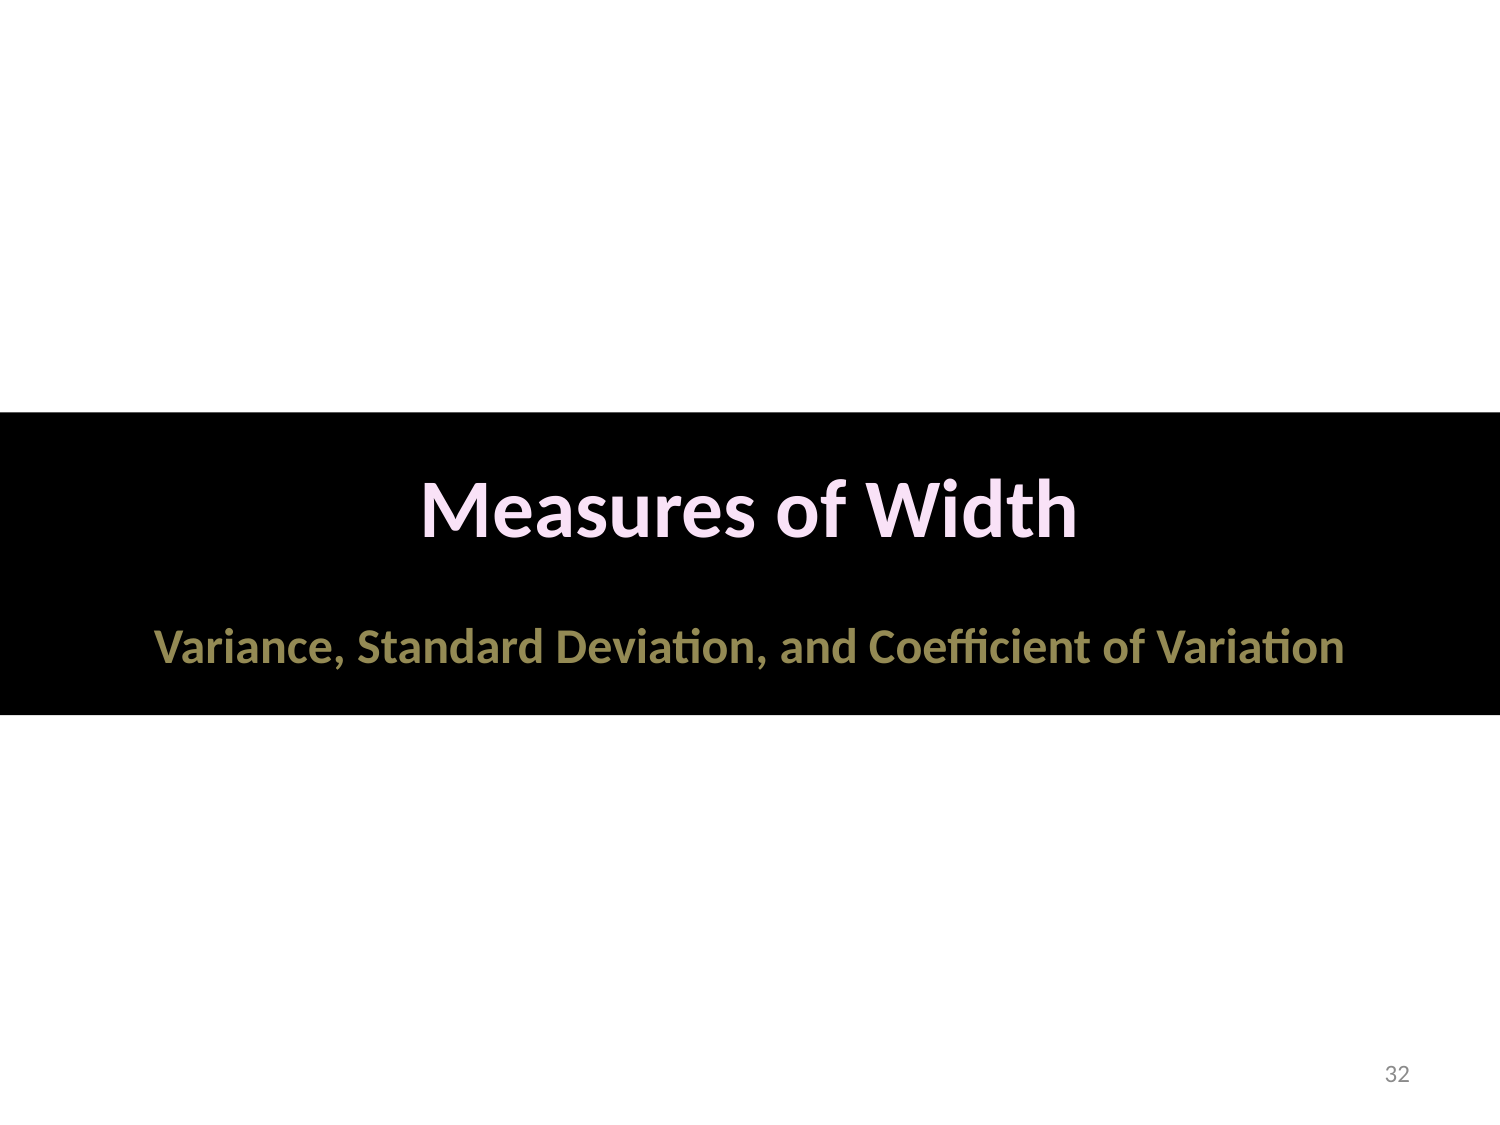

# Measures of Width Variance, Standard Deviation, and Coefficient of Variation

32